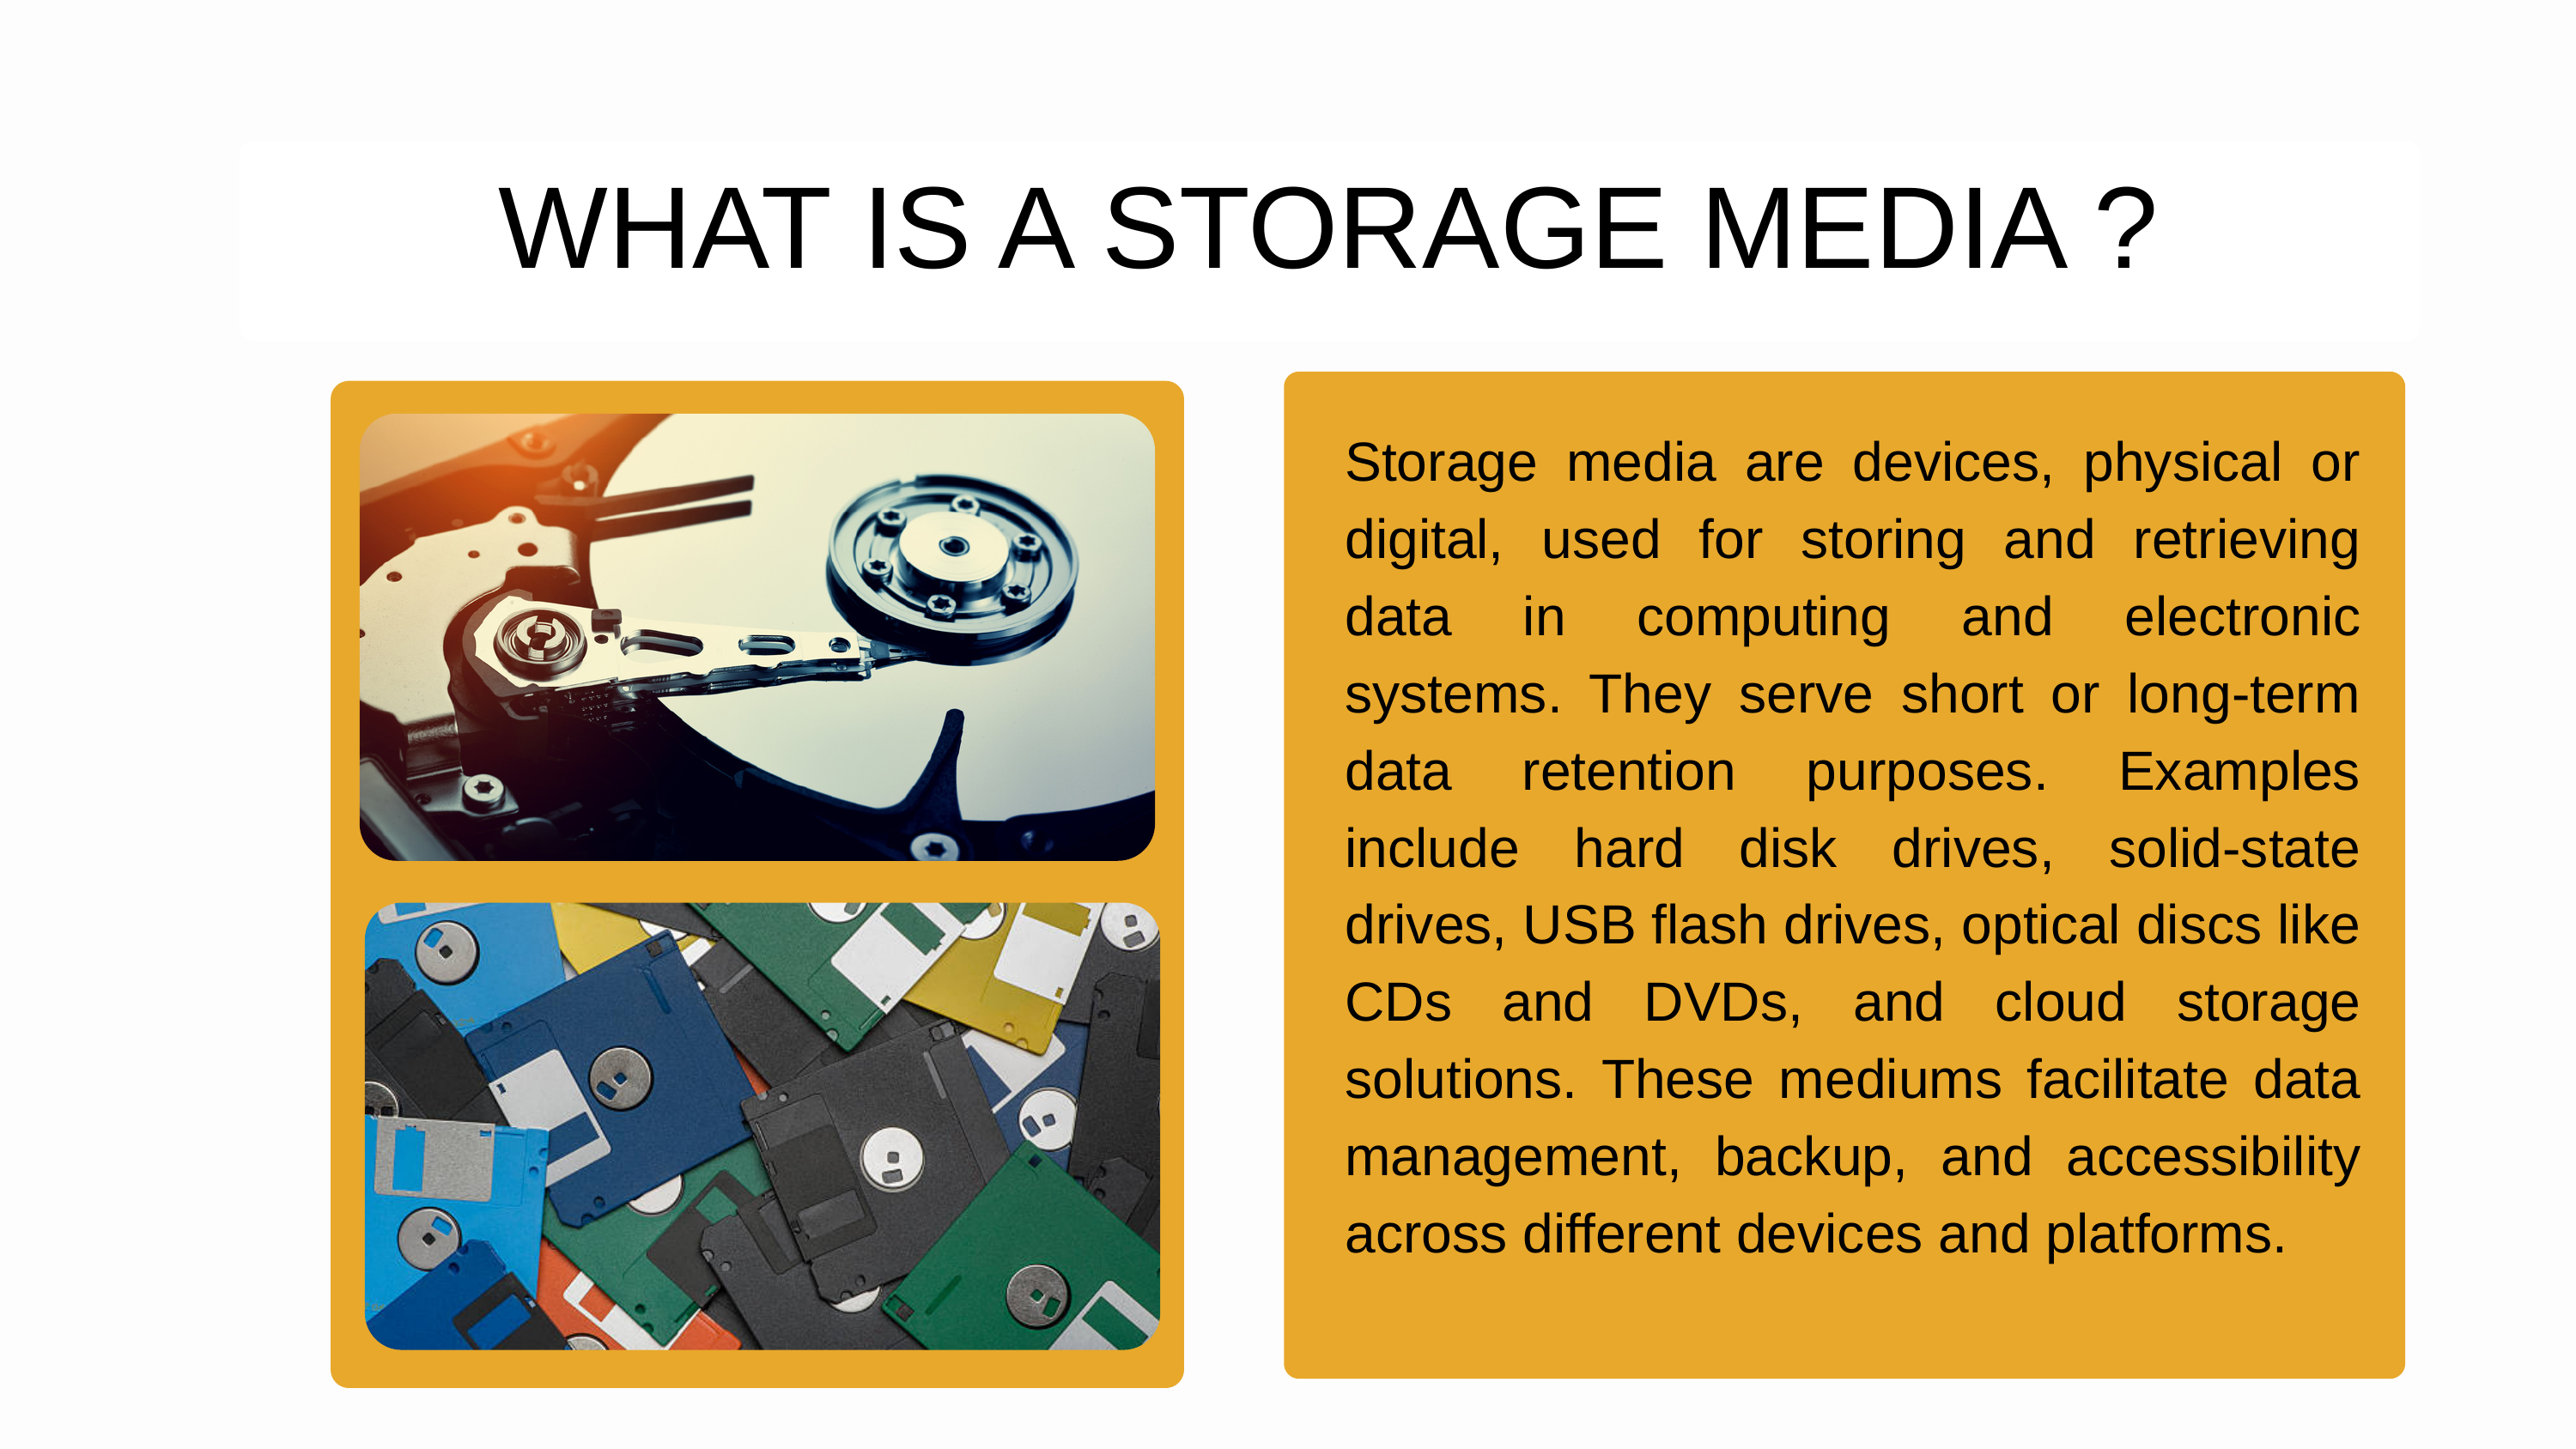

WHAT IS A STORAGE MEDIA ?

Storage media are devices, physical or digital, used for storing and retrieving data in computing and electronic systems. They serve short or long-term data retention purposes. Examples include hard disk drives, solid-state drives, USB flash drives, optical discs like CDs and DVDs, and cloud storage solutions. These mediums facilitate data management, backup, and accessibility across different devices and platforms.